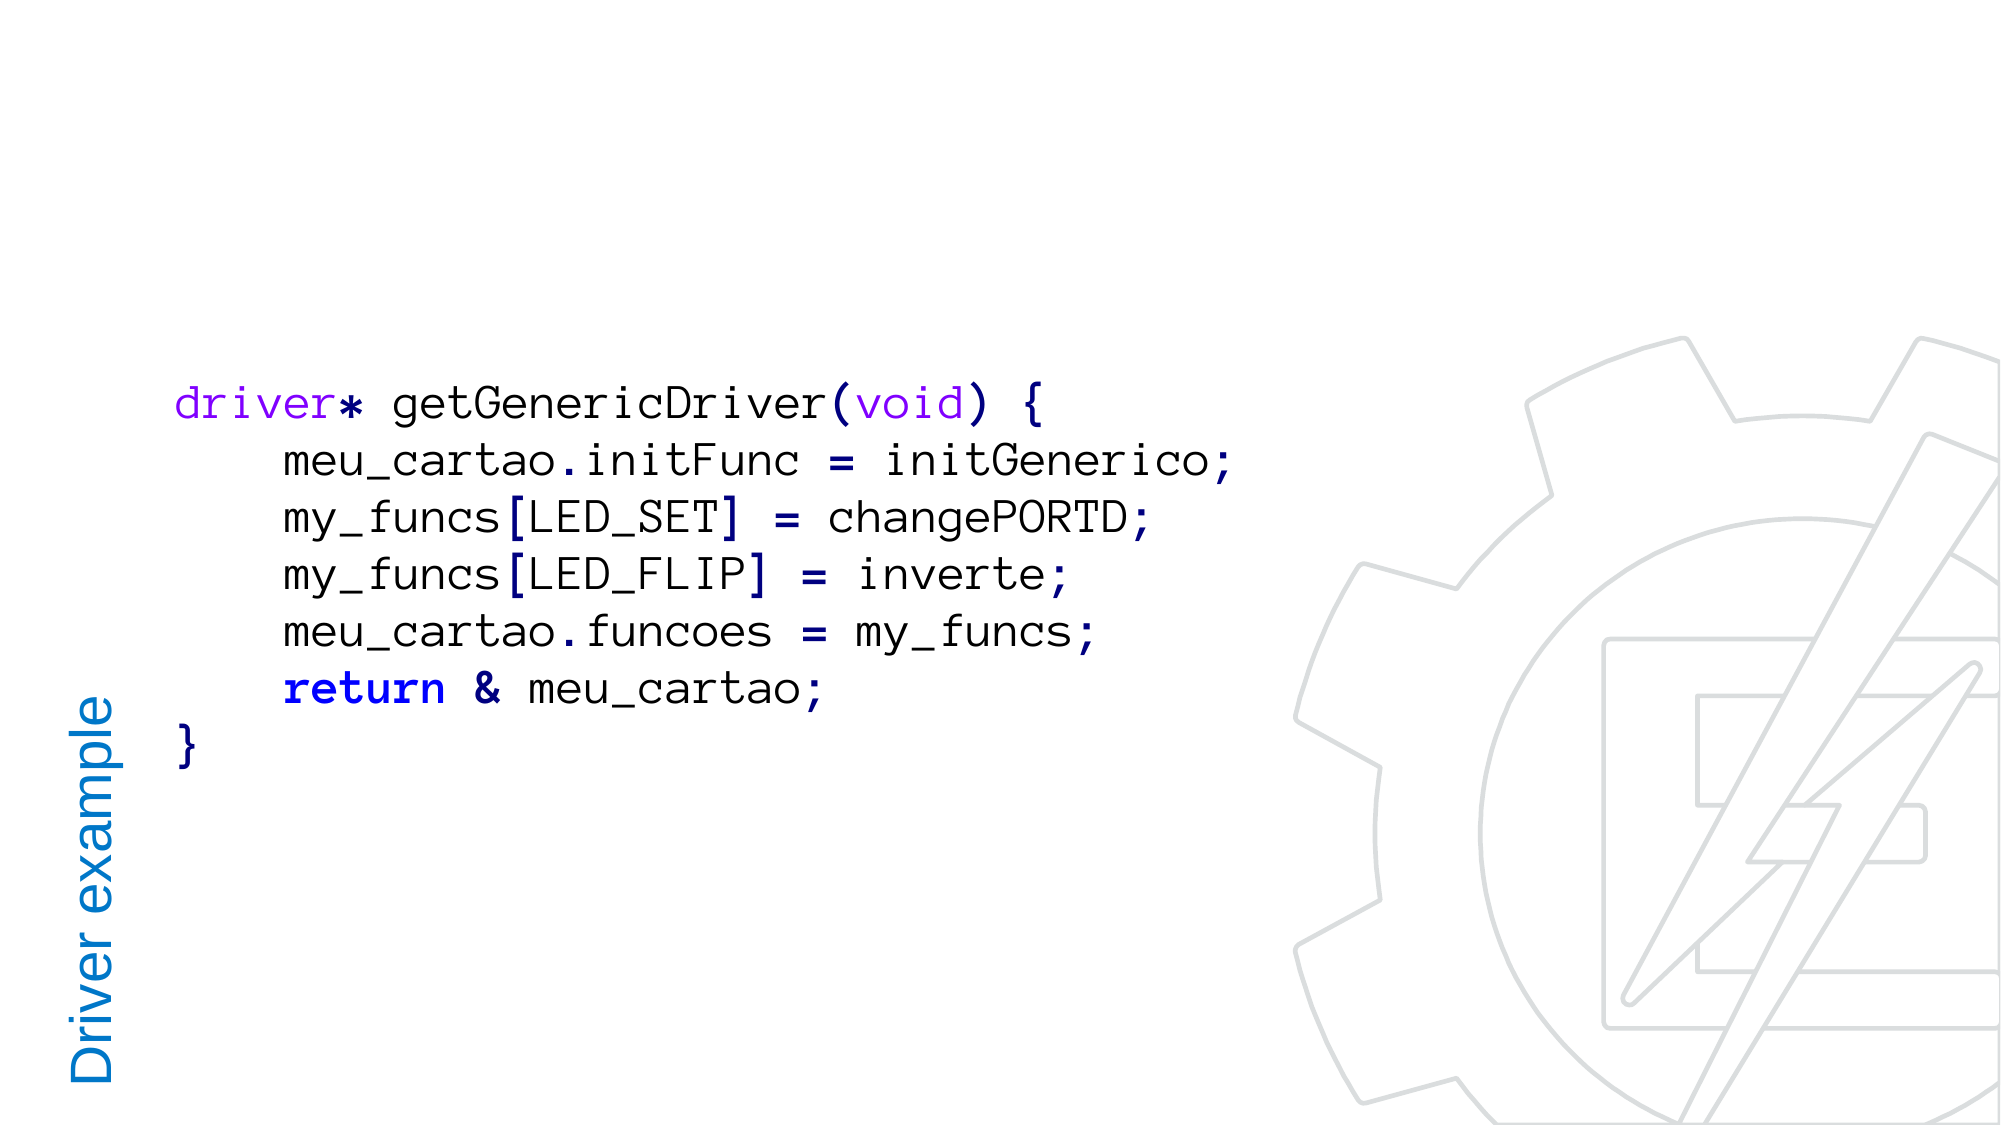

driver* getGenericDriver(void) {
    meu_cartao.initFunc = initGenerico;
    my_funcs[LED_SET] = changePORTD;
    my_funcs[LED_FLIP] = inverte;
    meu_cartao.funcoes = my_funcs;
    return & meu_cartao;
}
# Driver example